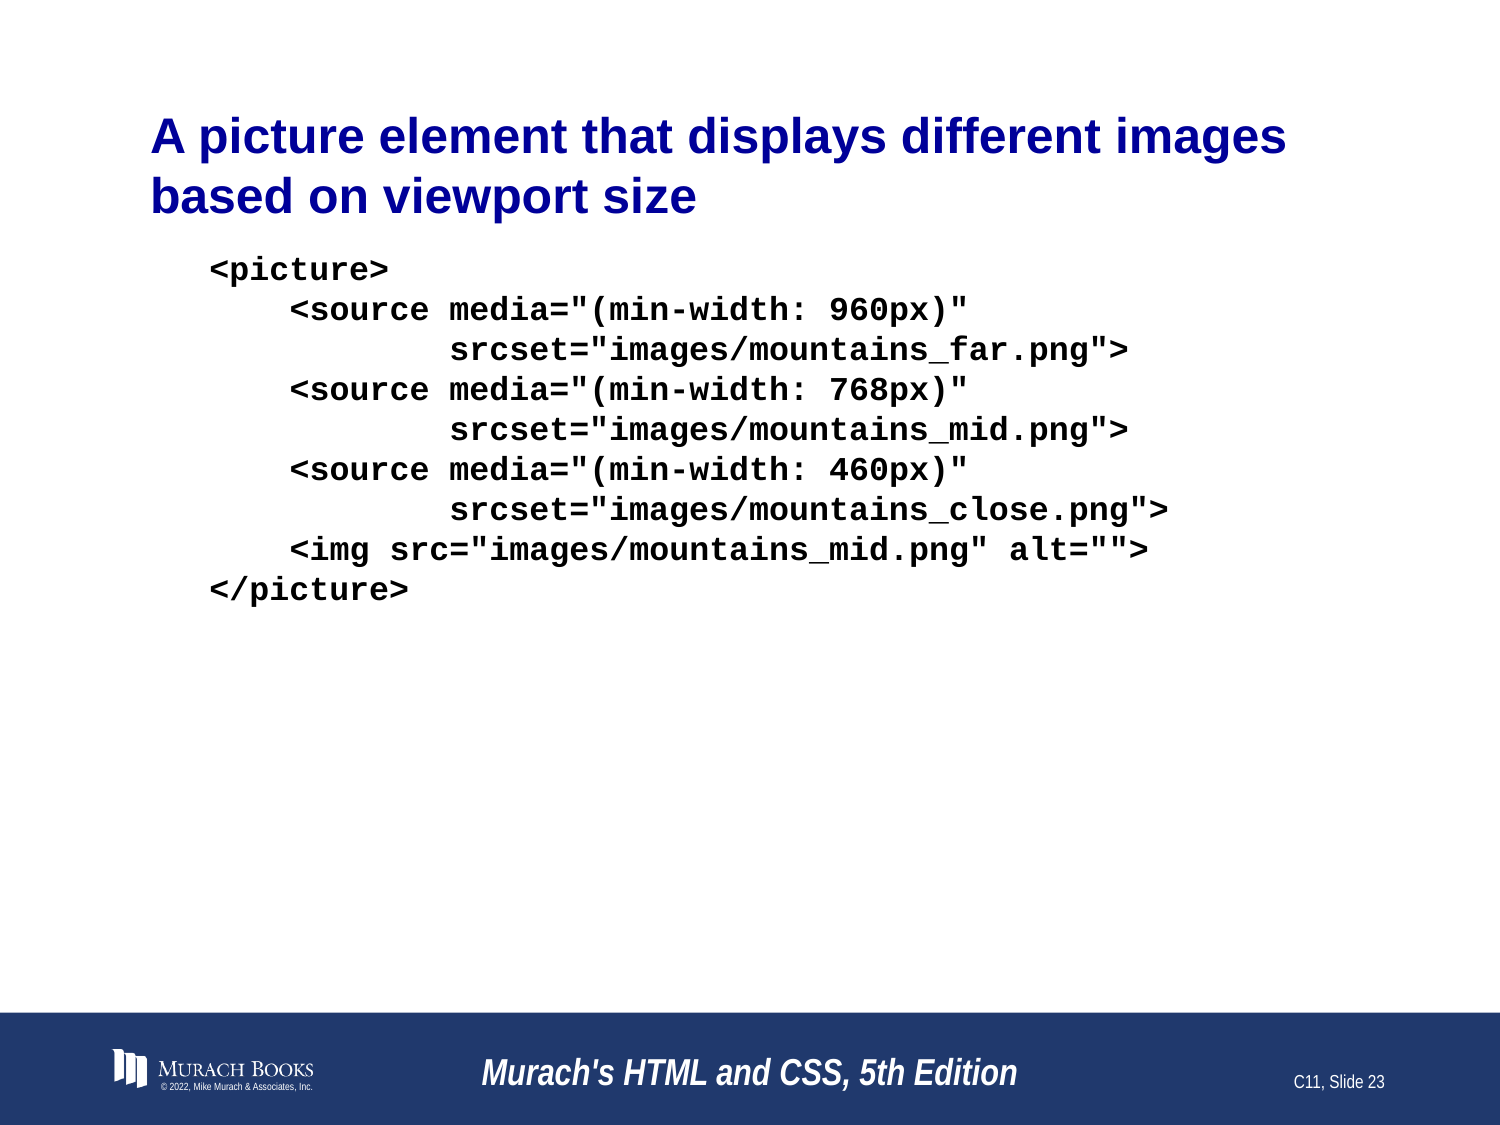

# A picture element that displays different images based on viewport size
<picture>
    <source media="(min-width: 960px)"
            srcset="images/mountains_far.png">
    <source media="(min-width: 768px)"
            srcset="images/mountains_mid.png">
    <source media="(min-width: 460px)"
            srcset="images/mountains_close.png">
    <img src="images/mountains_mid.png" alt="">
</picture>

© 2022, Mike Murach & Associates, Inc.
Murach's HTML and CSS, 5th Edition

C11, Slide 23